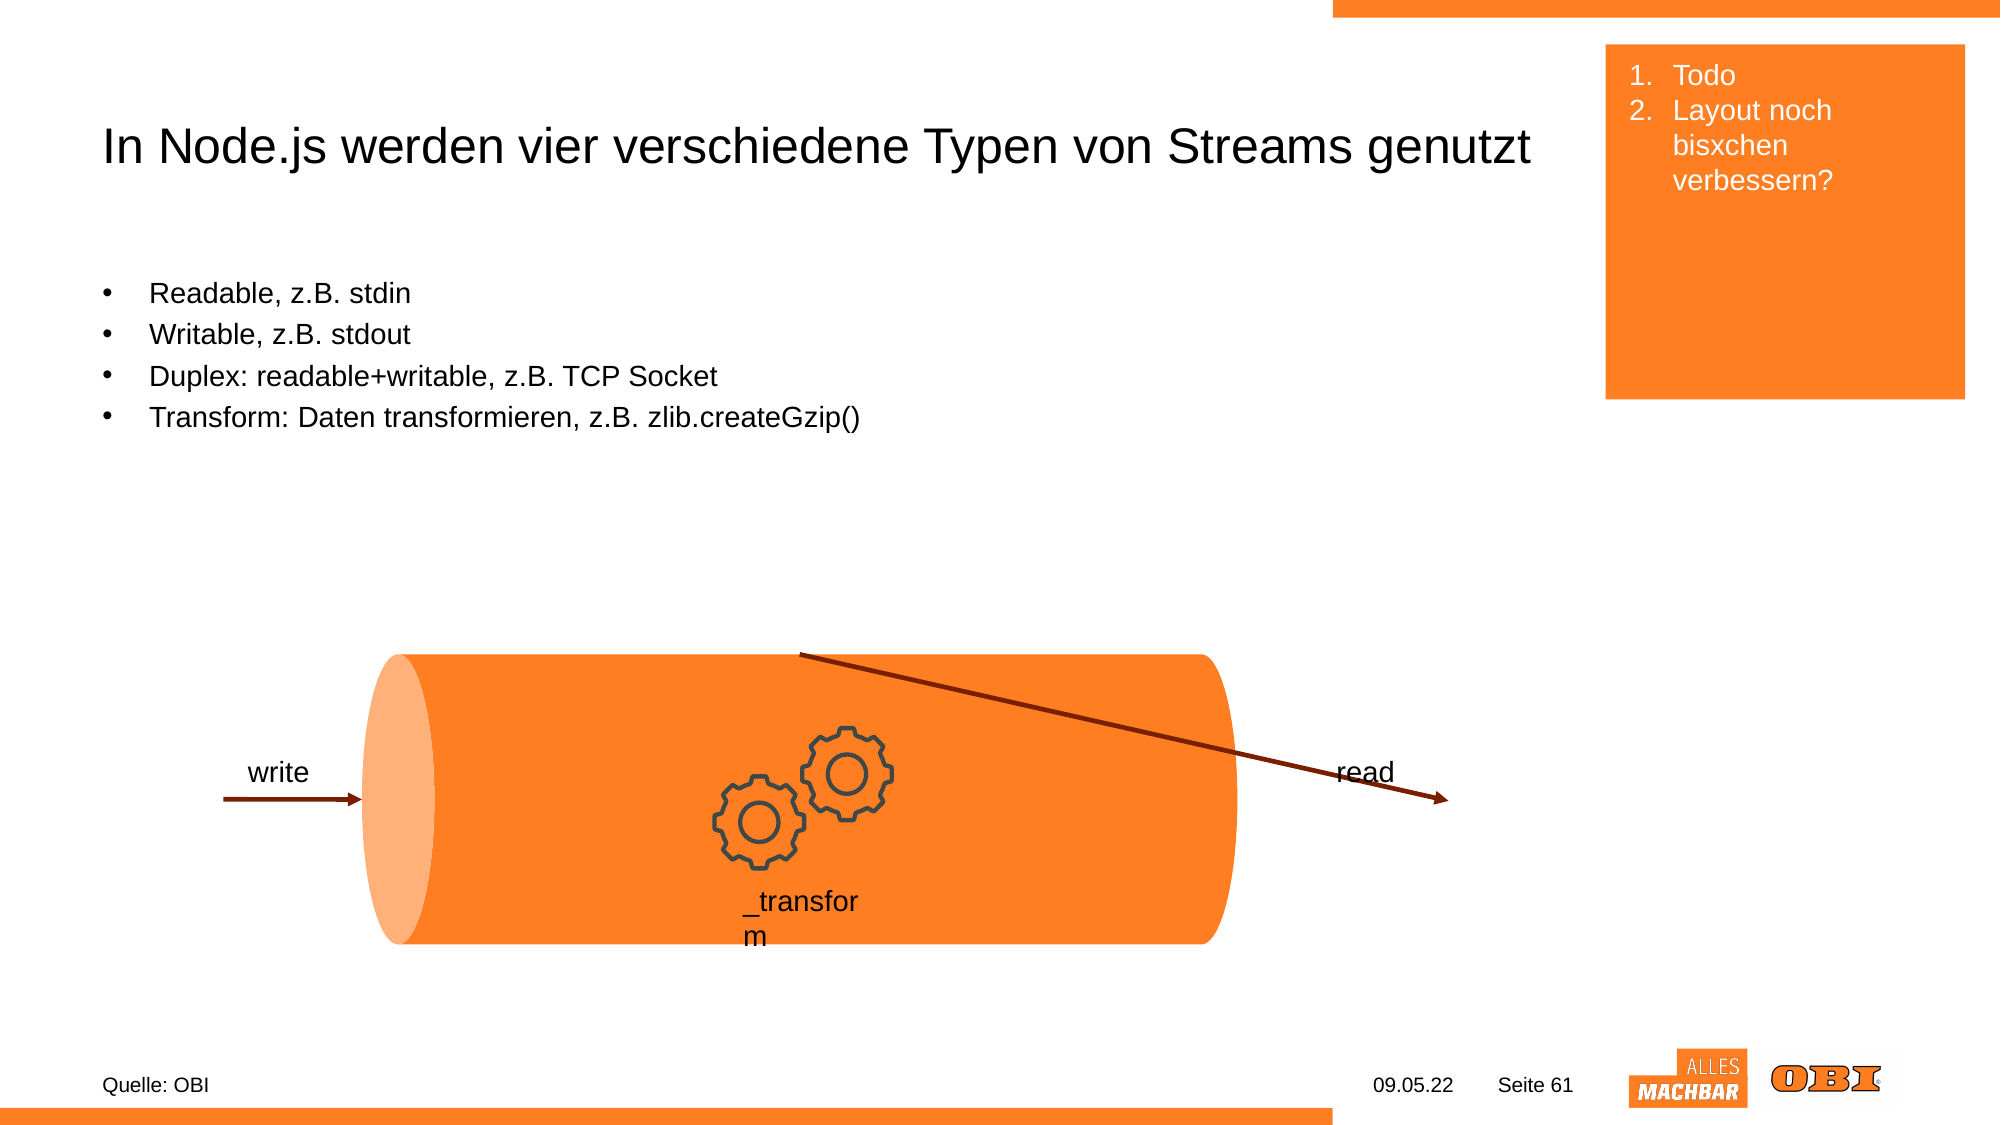

Todo
Layout noch bisxchen verbessern?
# In Node.js werden vier verschiedene Typen von Streams genutzt

Readable, z.B. stdin
Writable, z.B. stdout
Duplex: readable+writable, z.B. TCP Socket
Transform: Daten transformieren, z.B. zlib.createGzip()

write
read

_transform
Quelle: OBI
09.05.22
Seite 61